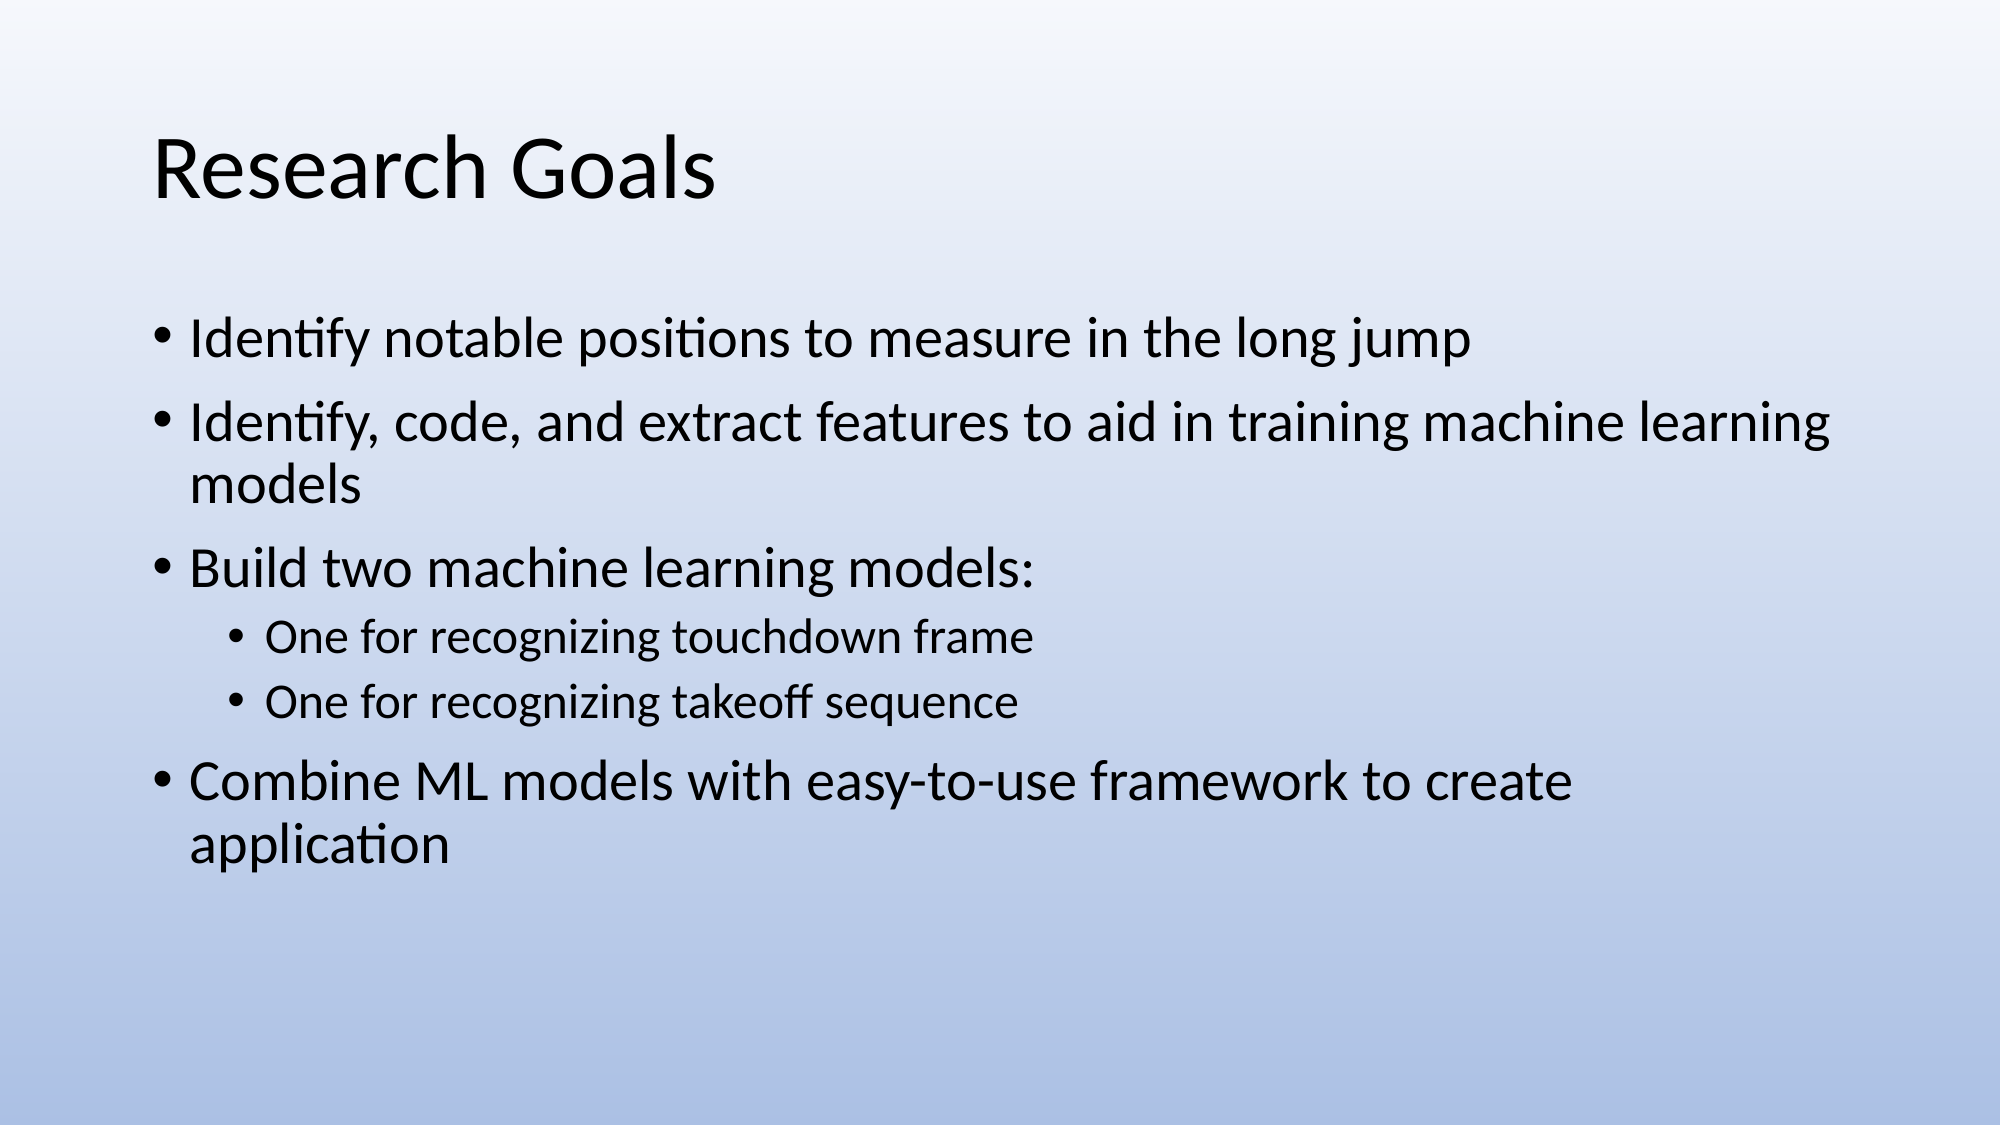

# Research Goals
Identify notable positions to measure in the long jump
Identify, code, and extract features to aid in training machine learning models
Build two machine learning models:
One for recognizing touchdown frame
One for recognizing takeoff sequence
Combine ML models with easy-to-use framework to create application